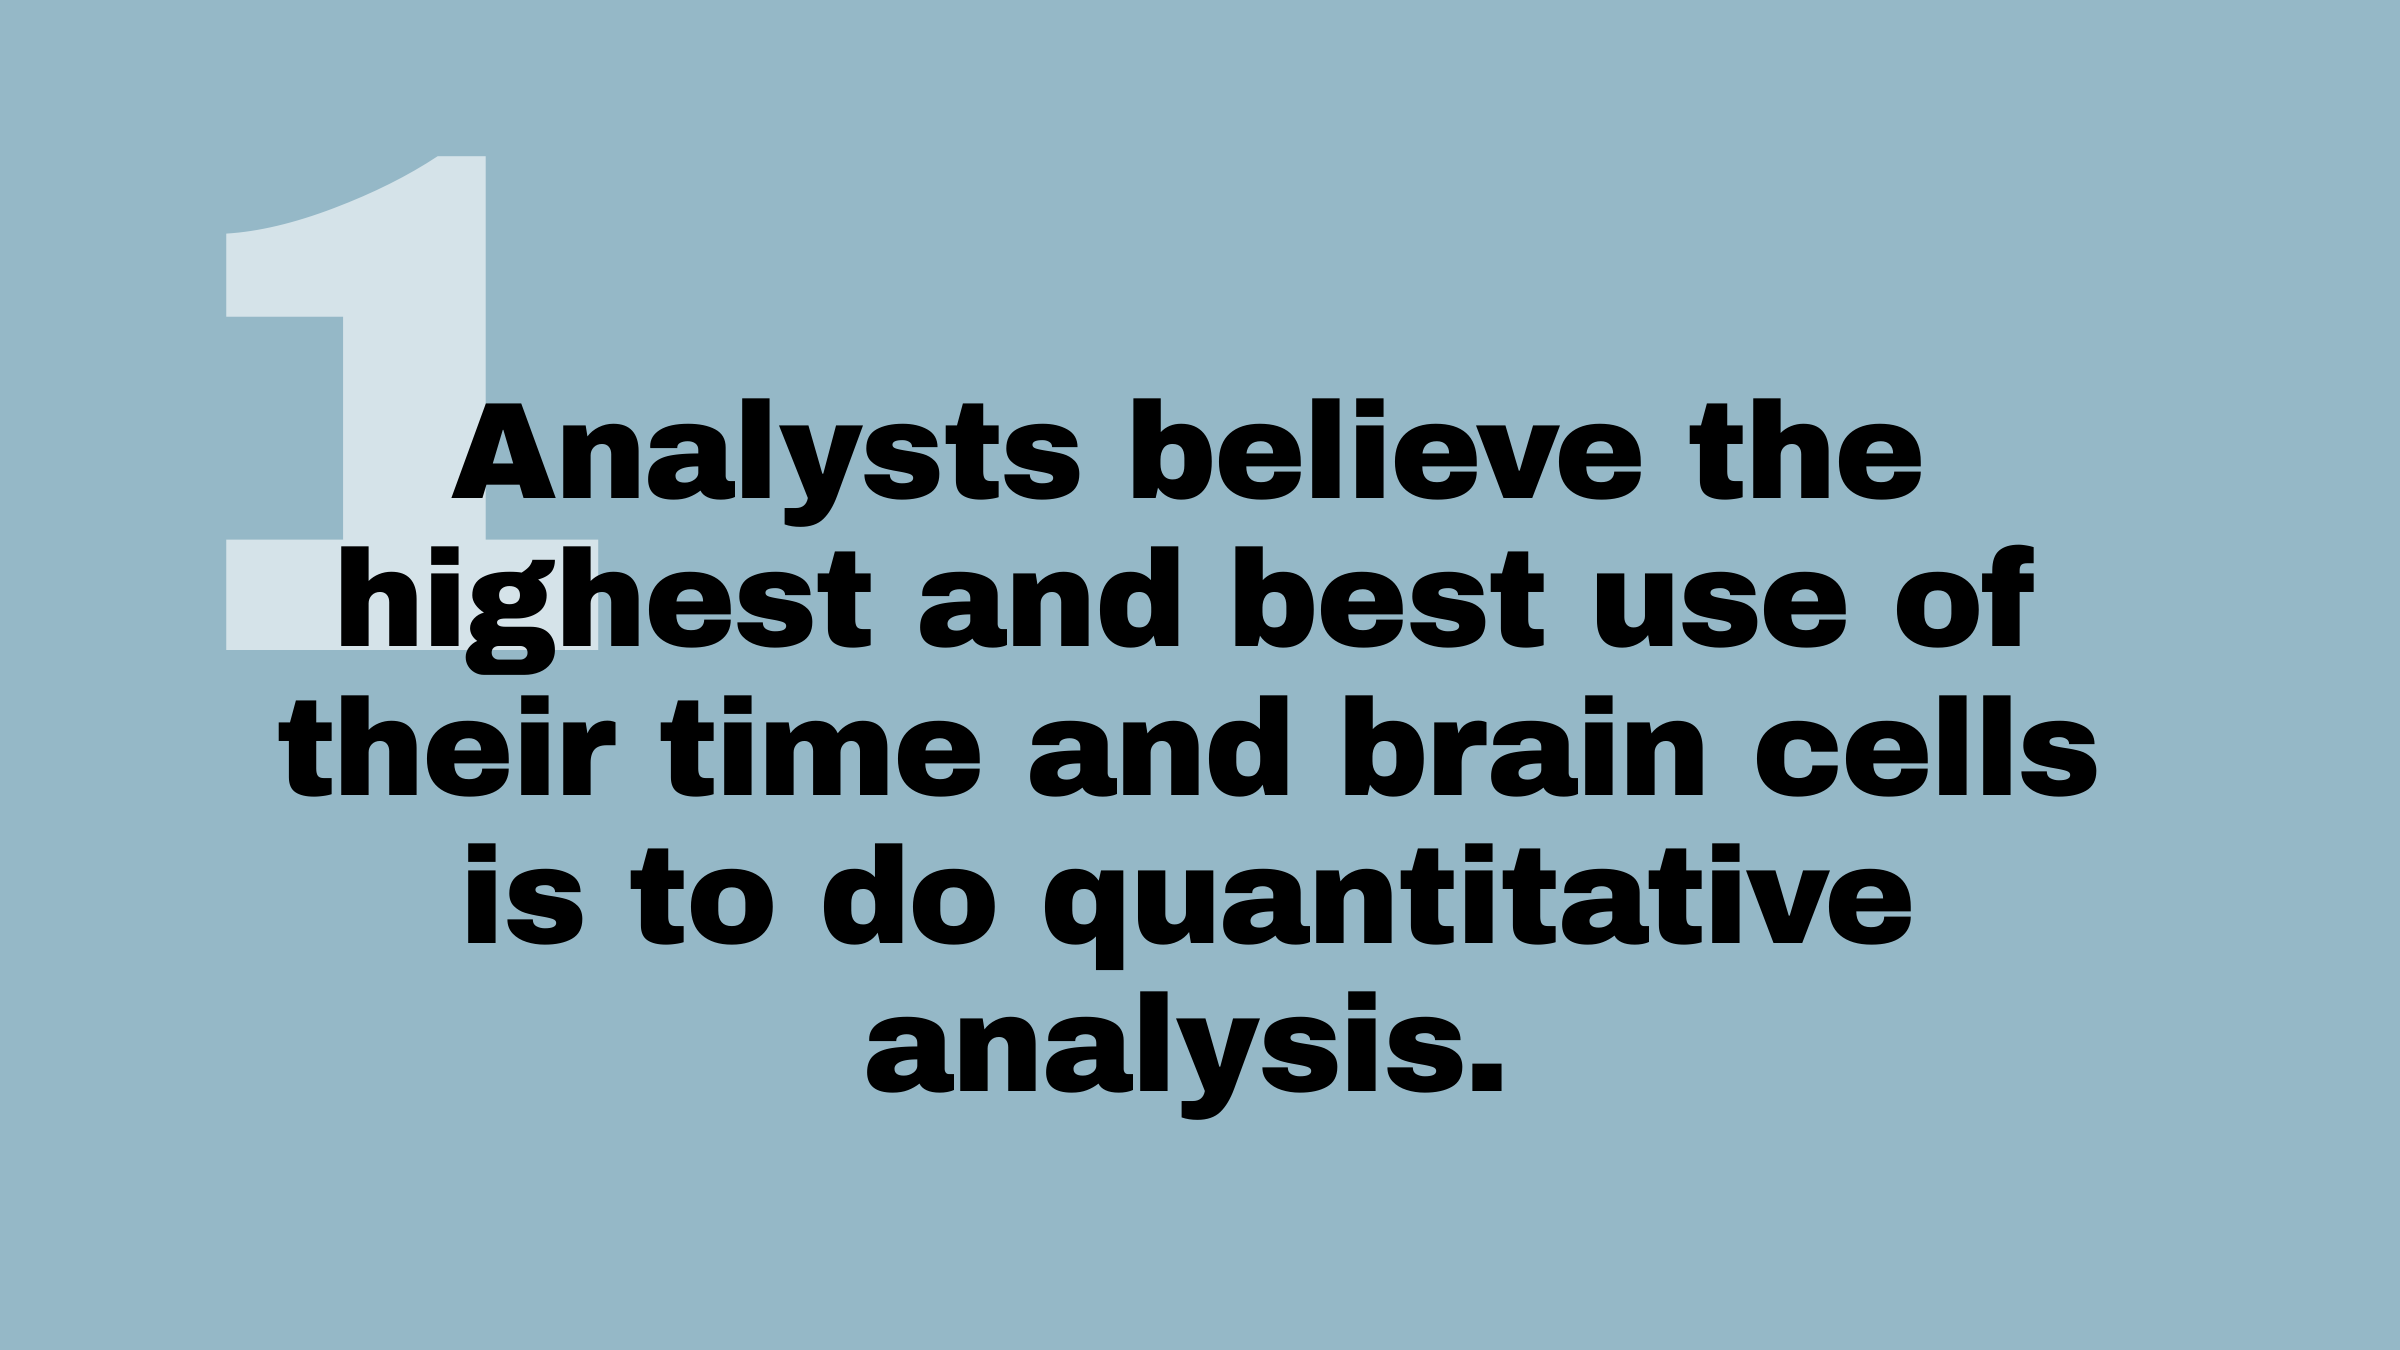

1
# Analysts believe the highest and best use of their time and brain cells is to do quantitative analysis.